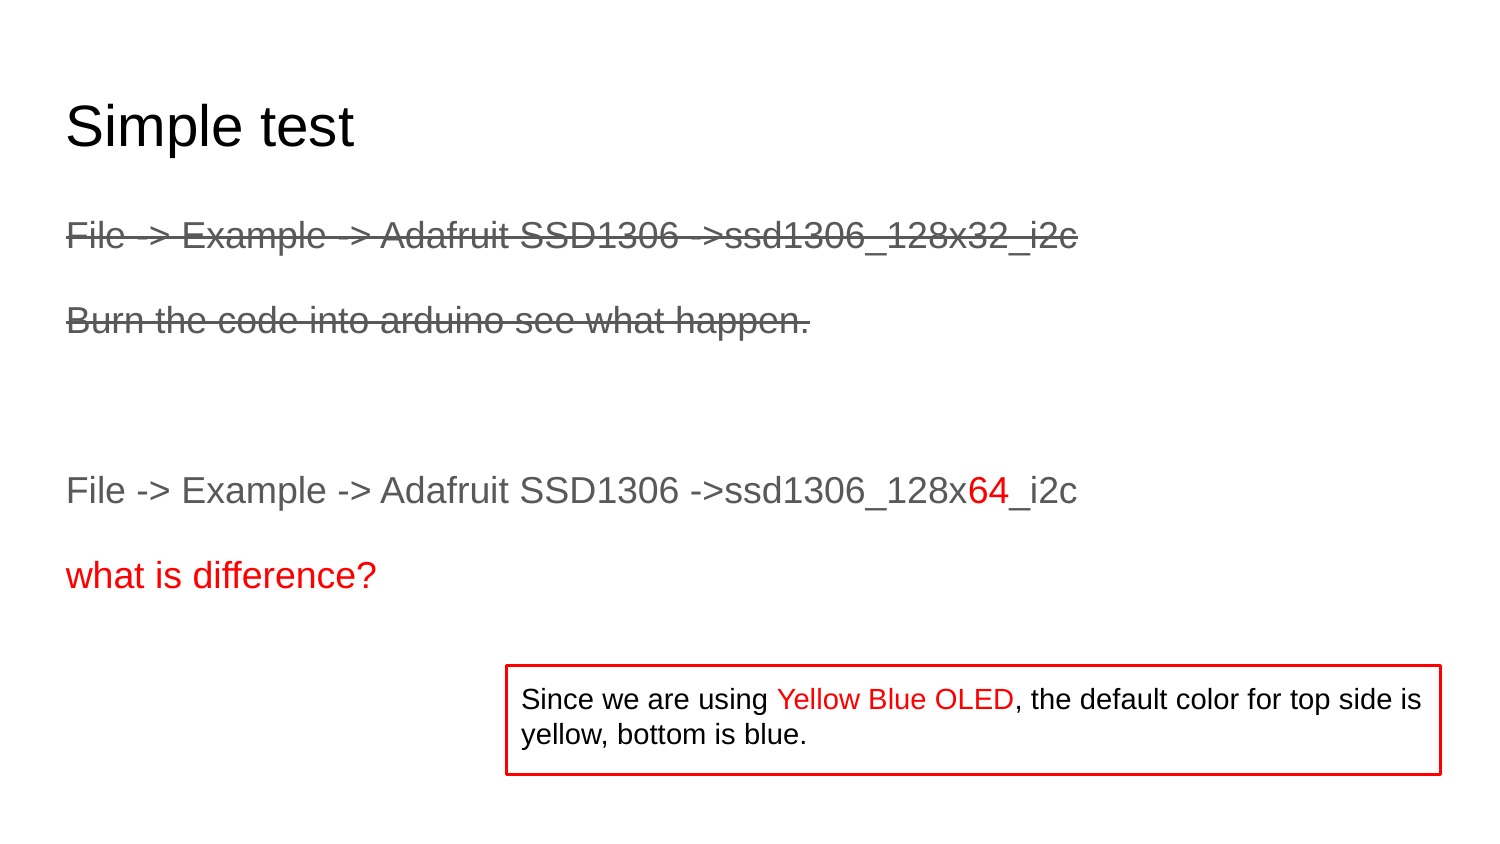

Simple test
File -> Example -> Adafruit SSD1306 ->ssd1306_128x32_i2c
Burn the code into arduino see what happen.

File -> Example -> Adafruit SSD1306 ->ssd1306_128x64_i2c
what is difference?
Since we are using Yellow Blue OLED, the default color for top side is yellow, bottom is blue.